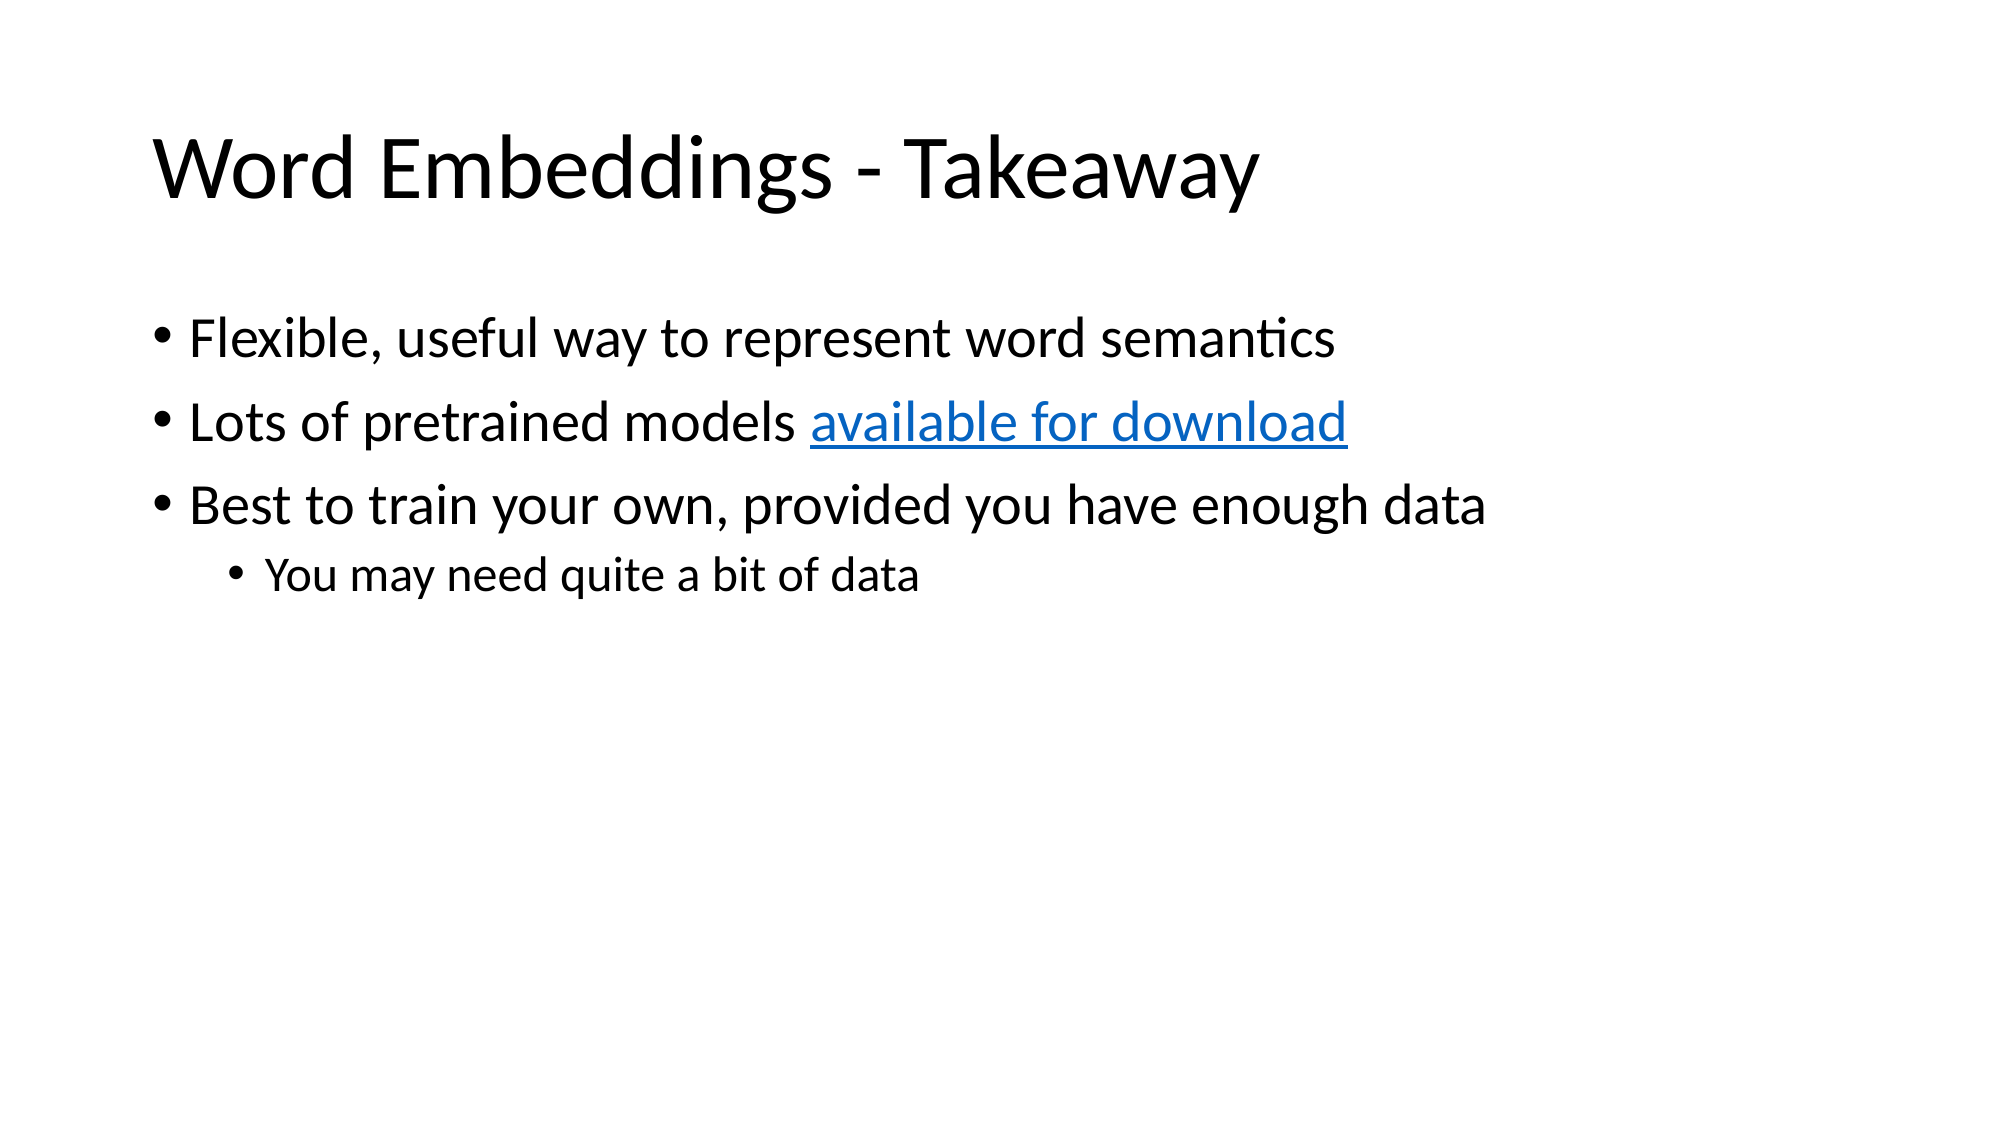

# Word Embeddings - Takeaway
Flexible, useful way to represent word semantics
Lots of pretrained models available for download
Best to train your own, provided you have enough data
You may need quite a bit of data